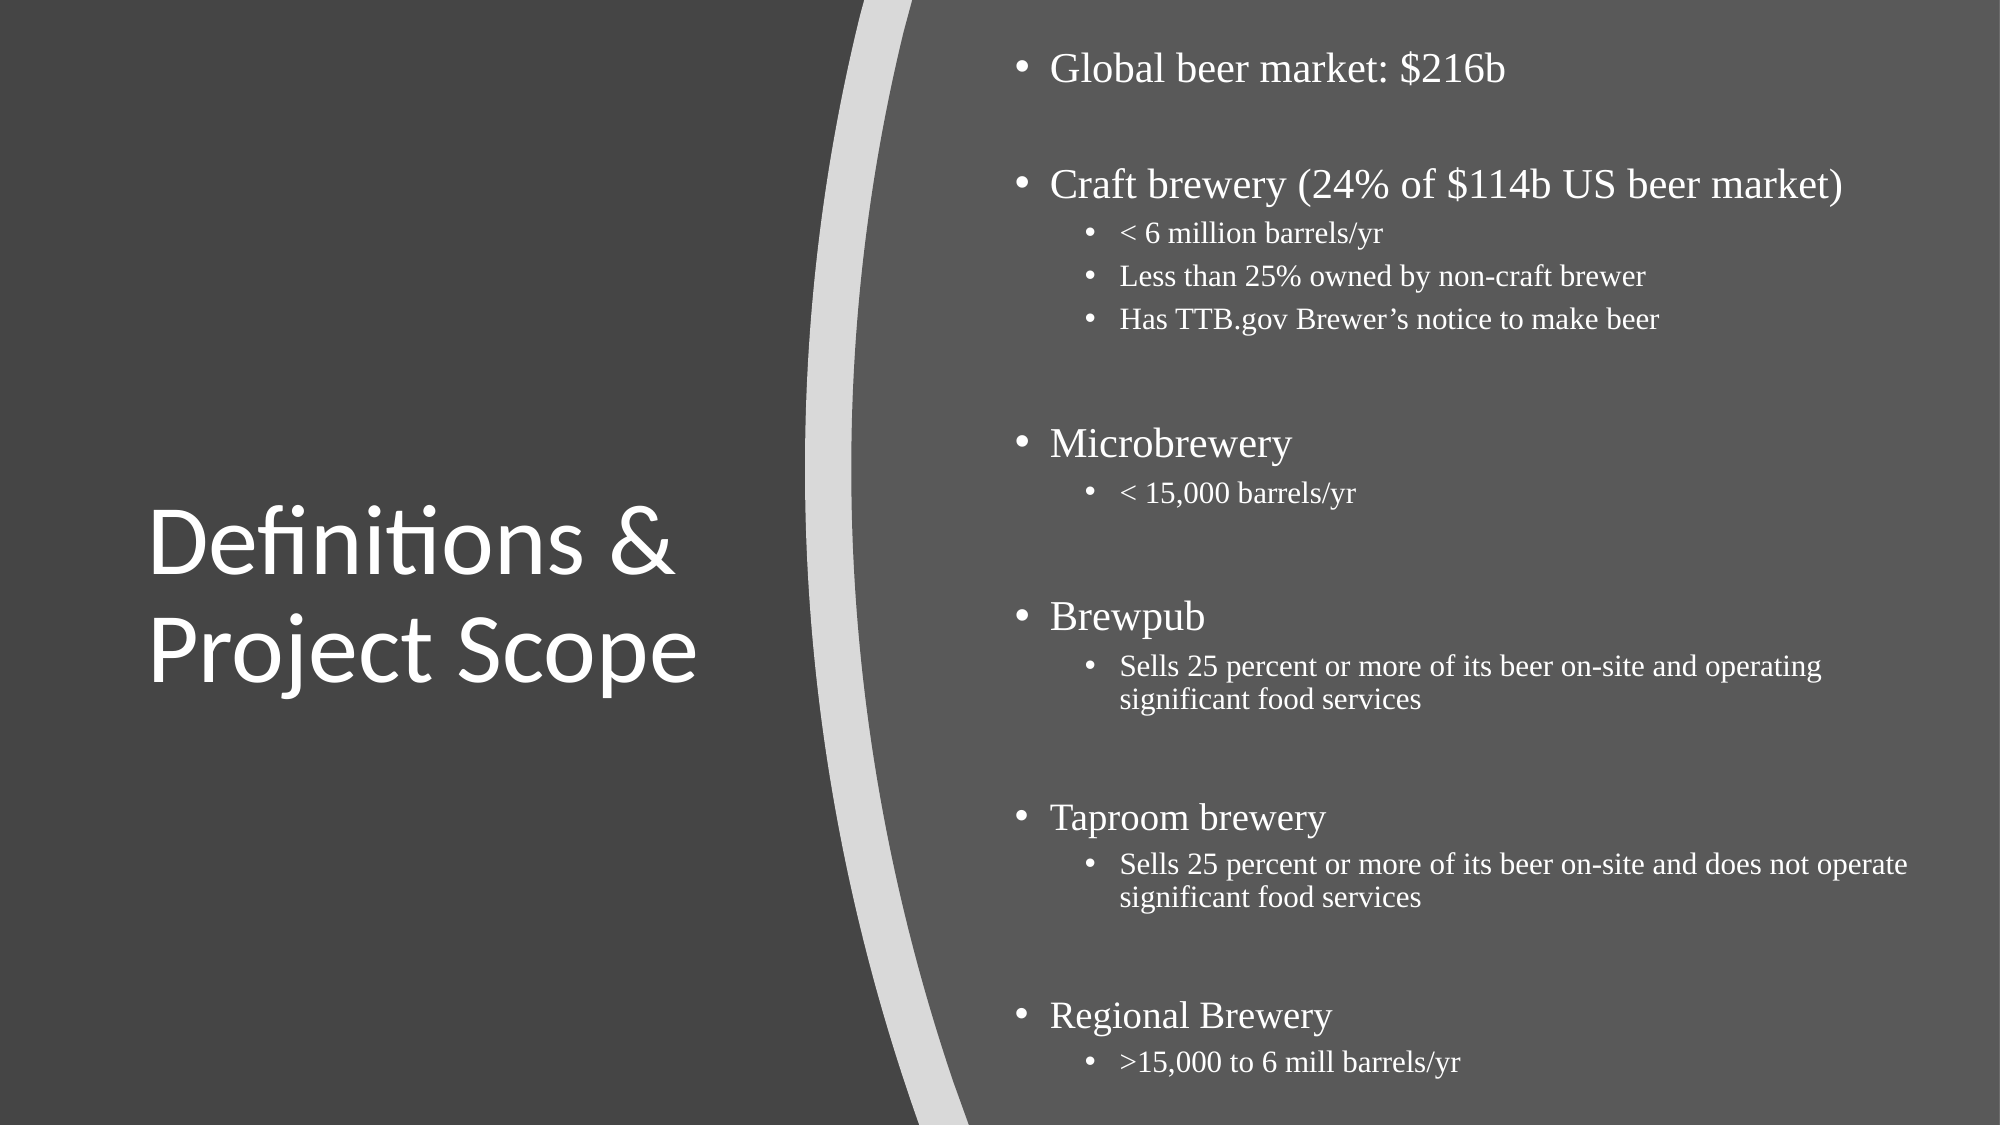

Global beer market: $216b
Craft brewery (24% of $114b US beer market)
< 6 million barrels/yr
Less than 25% owned by non-craft brewer
Has TTB.gov Brewer’s notice to make beer

Microbrewery
< 15,000 barrels/yr

Brewpub
Sells 25 percent or more of its beer on-site and operating significant food services

Taproom brewery
Sells 25 percent or more of its beer on-site and does not operate significant food services

Regional Brewery
>15,000 to 6 mill barrels/yr
# Definitions & Project Scope